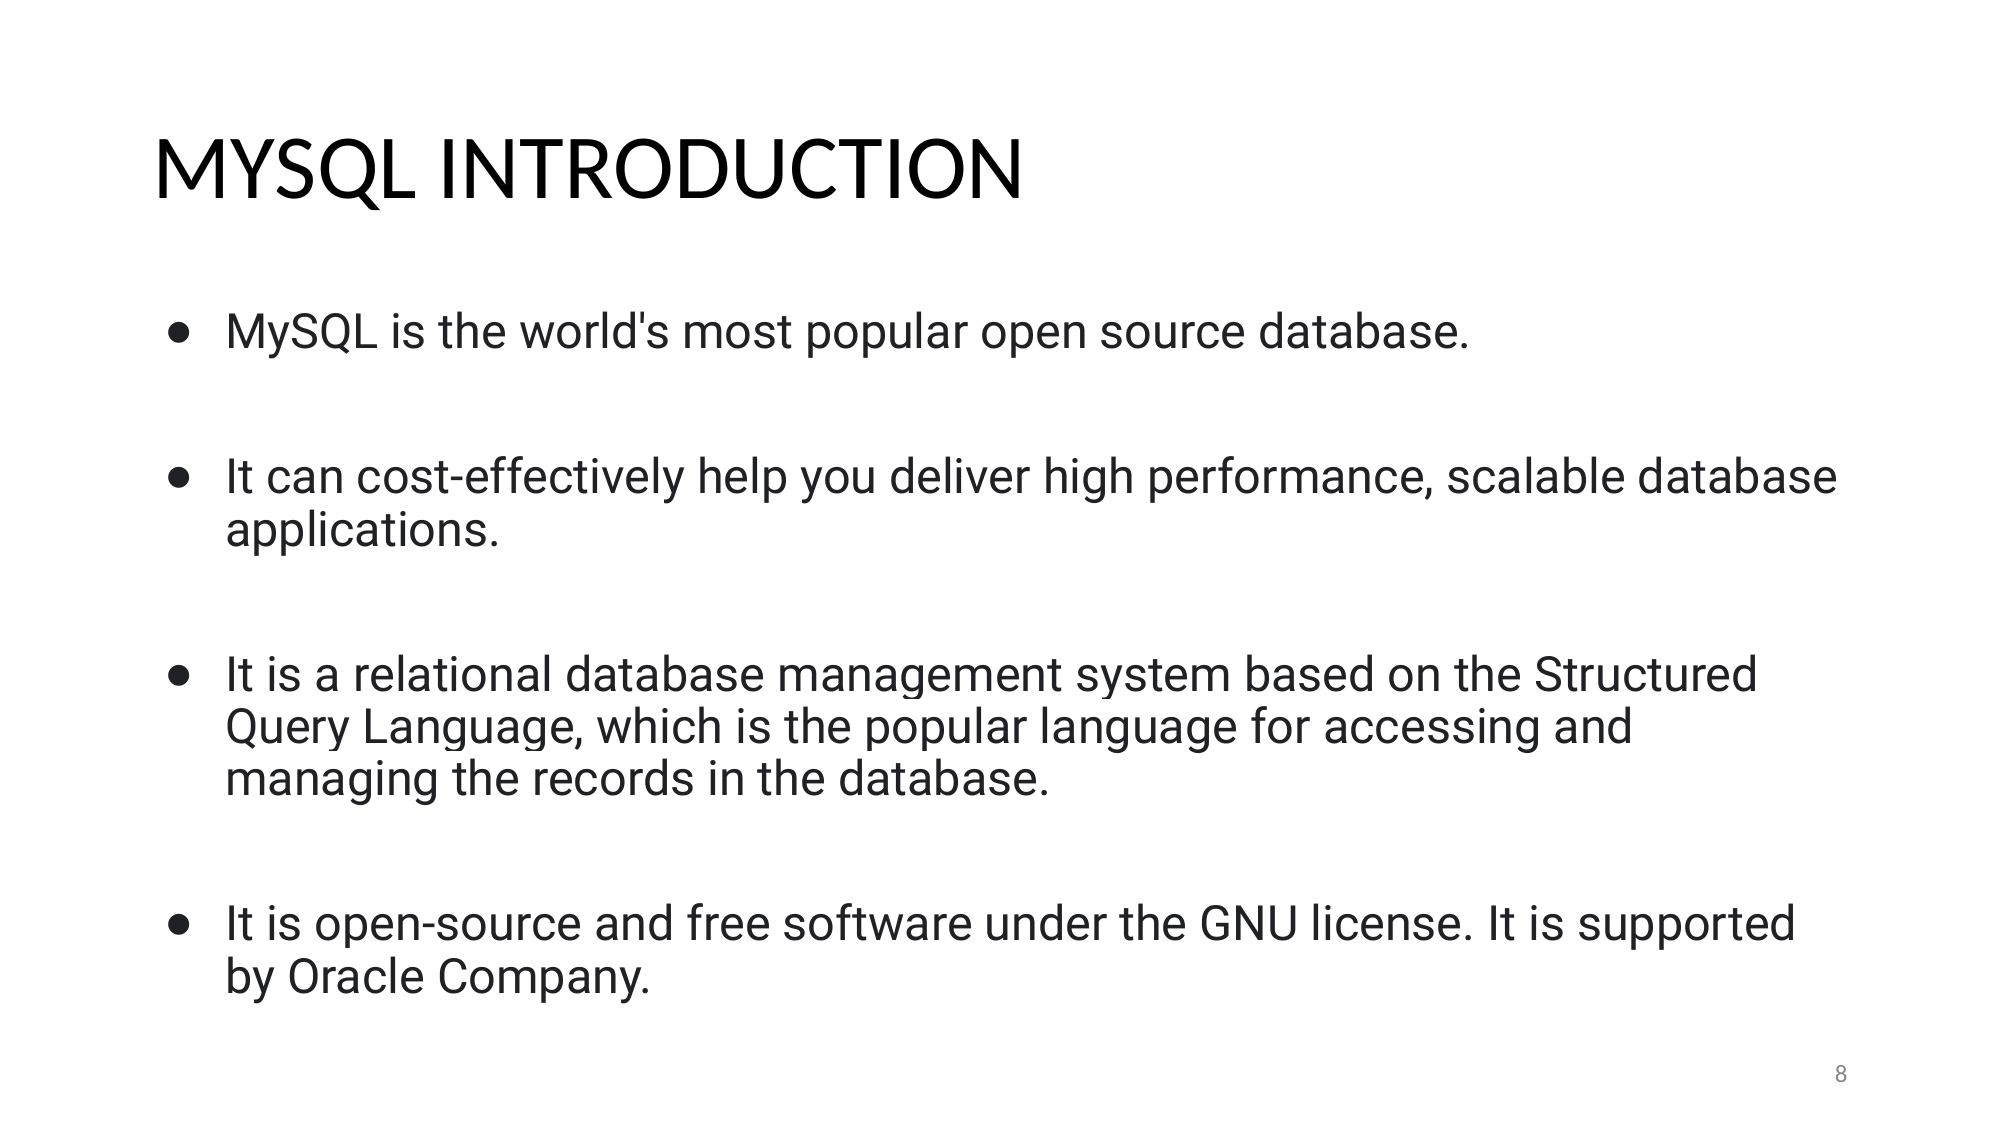

# MYSQL INTRODUCTION
MySQL is the world's most popular open source database.

It can cost-effectively help you deliver high performance, scalable database applications.

It is a relational database management system based on the Structured Query Language, which is the popular language for accessing and managing the records in the database.

It is open-source and free software under the GNU license. It is supported by Oracle Company.
8